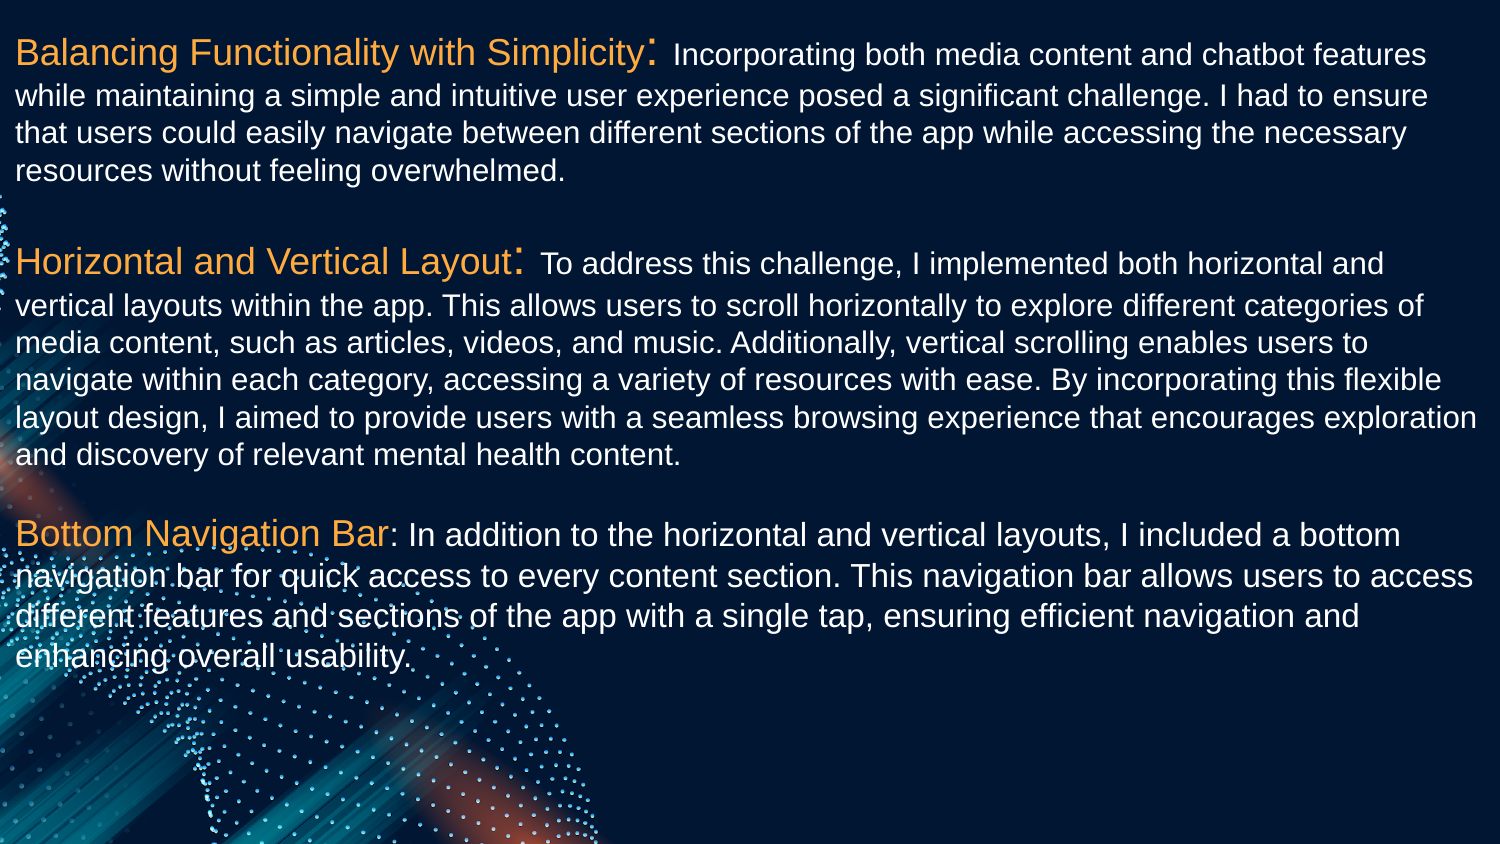

# Balancing Functionality with Simplicity: Incorporating both media content and chatbot features while maintaining a simple and intuitive user experience posed a significant challenge. I had to ensure that users could easily navigate between different sections of the app while accessing the necessary resources without feeling overwhelmed. Horizontal and Vertical Layout: To address this challenge, I implemented both horizontal and vertical layouts within the app. This allows users to scroll horizontally to explore different categories of media content, such as articles, videos, and music. Additionally, vertical scrolling enables users to navigate within each category, accessing a variety of resources with ease. By incorporating this flexible layout design, I aimed to provide users with a seamless browsing experience that encourages exploration and discovery of relevant mental health content. Bottom Navigation Bar: In addition to the horizontal and vertical layouts, I included a bottom navigation bar for quick access to every content section. This navigation bar allows users to access different features and sections of the app with a single tap, ensuring efficient navigation and enhancing overall usability.